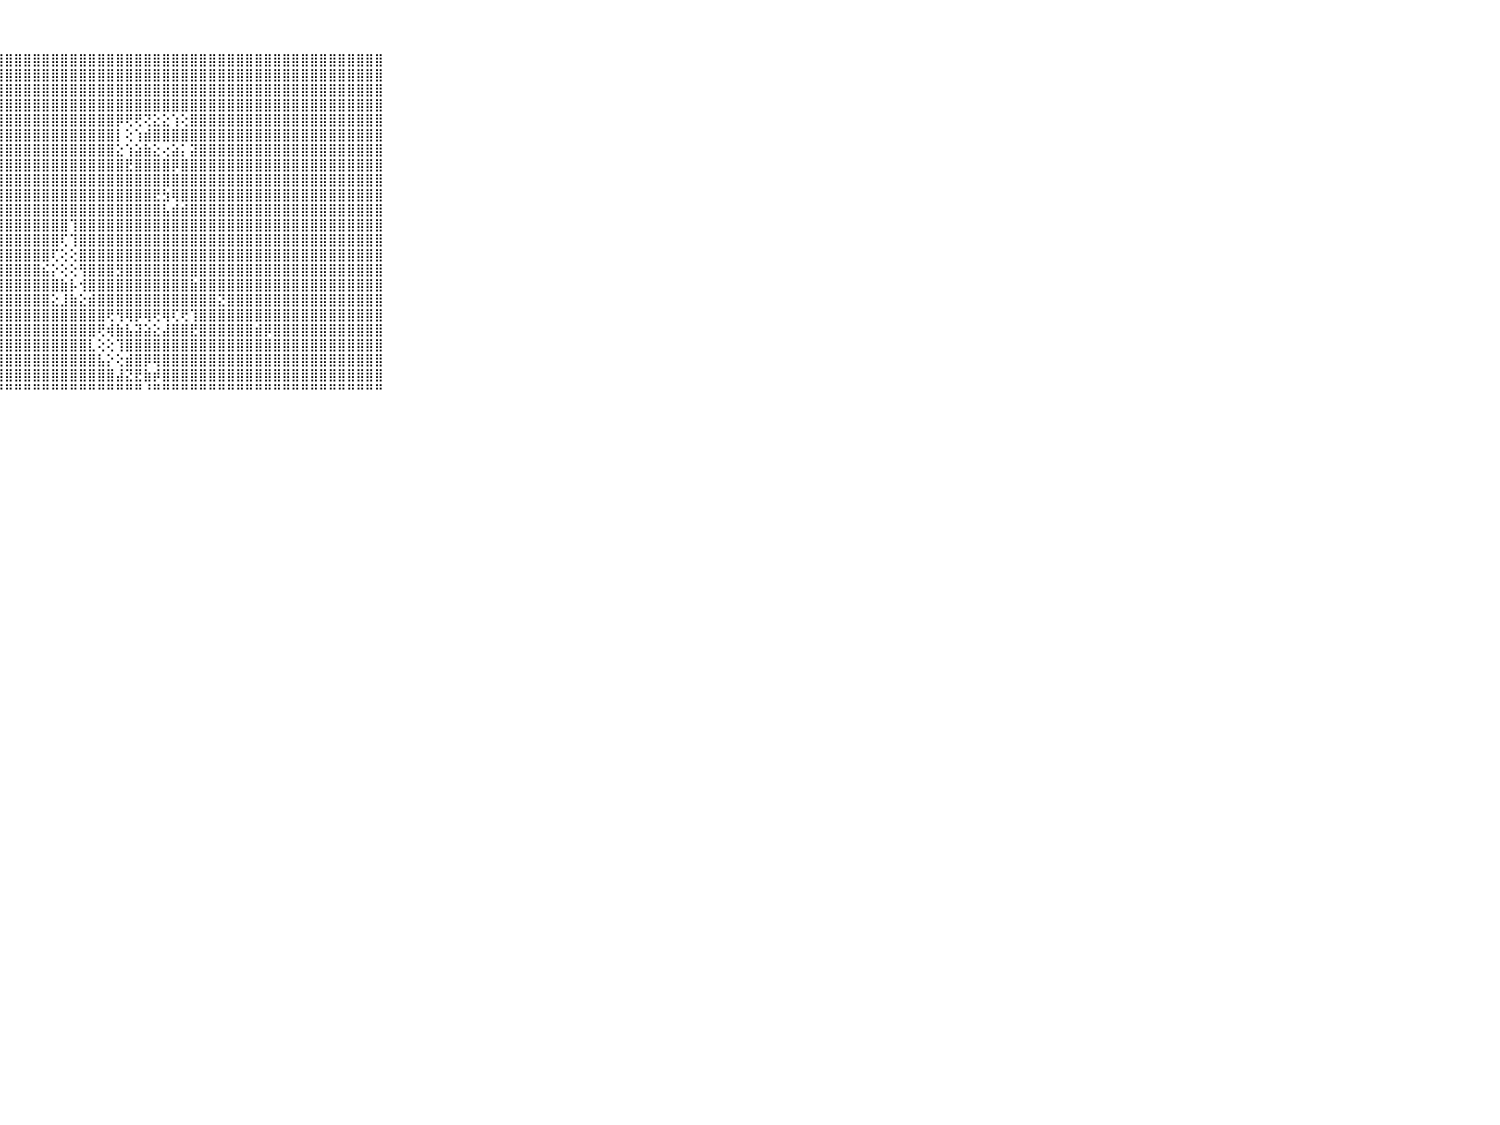

⠀⠀⠀⠀⠀⠀⠀⠀⠀⠀⠀⣿⣿⣿⣿⣿⣿⣿⣿⣿⣿⣿⣿⣿⣿⣿⣿⣿⣿⣿⣿⣿⣿⣿⣿⣿⣿⣿⣿⣿⣿⣿⣿⣿⣿⣿⣿⣿⣿⣿⣿⣿⣿⣿⣿⣿⣿⣿⣿⣿⣿⣿⣿⣿⣿⣿⣿⣿⣿⠀⠀⠀⠀⠀⠀⠀⠀⠀⠀⠀⠀
⠀⠀⠀⠀⠀⠀⠀⠀⠀⠀⠀⣿⣿⣿⣿⣿⣿⣿⣿⣿⣿⣿⣿⣿⣿⣿⣿⣿⣿⣿⣿⣿⣿⣿⣿⣿⣿⣿⣿⣿⣿⣿⣿⣿⣿⣿⣿⣿⣿⣿⣿⣿⣿⣿⣿⣿⣿⣿⣿⣿⣿⣿⣿⣿⣿⣿⣿⣿⣿⠀⠀⠀⠀⠀⠀⠀⠀⠀⠀⠀⠀
⠀⠀⠀⠀⠀⠀⠀⠀⠀⠀⠀⣿⣿⣿⣿⣿⣿⣿⣿⣿⣿⣿⣿⣿⣿⣿⣿⣿⣿⣿⣿⣿⣿⣿⣿⣿⣿⣿⣿⣿⣿⣿⣿⣿⣿⣿⣿⣿⣿⣿⣿⣿⣿⣿⣿⣿⣿⣿⣿⣿⣿⣿⣿⣿⣿⣿⣿⣿⣿⠀⠀⠀⠀⠀⠀⠀⠀⠀⠀⠀⠀
⠀⠀⠀⠀⠀⠀⠀⠀⠀⠀⠀⣿⣿⣿⣿⣿⣿⣿⣿⣿⣿⣿⣿⣿⣿⣿⣿⣿⣿⣿⣿⣿⣿⣿⣿⣿⣿⣿⣿⣿⣿⣿⣿⣿⣿⣿⣿⣿⣿⣿⣿⣿⣿⣿⣿⣿⣿⣿⣿⣿⣿⣿⣿⣿⣿⣿⣿⣿⣿⠀⠀⠀⠀⠀⠀⠀⠀⠀⠀⠀⠀
⠀⠀⠀⠀⠀⠀⠀⠀⠀⠀⠀⣿⣿⣿⣿⣿⣿⣿⣿⣿⣿⣿⣿⣿⣿⣿⣿⣿⣿⣿⣿⣿⣿⣿⣿⣿⣿⣿⣿⣿⡿⢟⢟⢝⣕⣕⢱⢕⣿⣿⣿⣿⣿⣿⣿⣿⣿⣿⣿⣿⣿⣿⣿⣿⣿⣿⣿⣿⣿⠀⠀⠀⠀⠀⠀⠀⠀⠀⠀⠀⠀
⠀⠀⠀⠀⠀⠀⠀⠀⠀⠀⠀⣿⣿⣿⣿⣿⣿⣿⣿⣿⣿⣿⣿⣿⣿⣿⣿⣿⣿⣿⣿⣿⣿⣿⣿⣿⣿⣿⣿⣿⡇⢕⢱⣾⣿⣿⣿⣿⣿⣿⣿⣿⣿⣿⣿⣿⣿⣿⣿⣿⣿⣿⣿⣿⣿⣿⣿⣿⣿⠀⠀⠀⠀⠀⠀⠀⠀⠀⠀⠀⠀
⠀⠀⠀⠀⠀⠀⠀⠀⠀⠀⠀⣿⣿⣿⣿⣿⣿⣿⣿⣿⣿⣿⣿⣿⣿⣿⣿⣿⣿⣿⣿⣿⣿⣿⣿⣿⣿⣿⣿⣿⣕⢱⣵⣷⣕⢔⣵⡅⣽⣿⣿⣿⣿⣿⣿⣿⣿⣿⣿⣿⣿⣿⣿⣿⣿⣿⣿⣿⣿⠀⠀⠀⠀⠀⠀⠀⠀⠀⠀⠀⠀
⠀⠀⠀⠀⠀⠀⠀⠀⠀⠀⠀⣿⣿⣿⣿⣿⣿⣿⣿⣿⣿⣿⣿⣿⣿⣿⣿⣿⣿⣿⣿⣿⣿⣿⣿⣿⣿⣿⣿⣿⣿⣟⣿⣿⣿⣿⡿⣿⣿⣿⣿⣿⣿⣿⣿⣿⣿⣿⣿⣿⣿⣿⣿⣿⣿⣿⣿⣿⣿⠀⠀⠀⠀⠀⠀⠀⠀⠀⠀⠀⠀
⠀⠀⠀⠀⠀⠀⠀⠀⠀⠀⠀⣿⣿⣿⣿⣿⣿⣿⣿⣿⣿⣿⣿⣿⣿⣿⣿⣿⣿⣿⣿⣿⣿⣿⣿⣿⣿⣿⣿⣿⣿⣿⣿⣿⣿⣿⣿⣿⣿⣿⣿⣿⣿⣿⣿⣿⣿⣿⣿⣿⣿⣿⣿⣿⣿⣿⣿⣿⣿⠀⠀⠀⠀⠀⠀⠀⠀⠀⠀⠀⠀
⠀⠀⠀⠀⠀⠀⠀⠀⠀⠀⠀⣿⣿⣿⣿⣿⣿⣿⣿⣿⣿⣿⣿⣿⣿⣿⣿⣿⣿⣿⣿⣿⣿⣿⣿⣿⣿⣿⣿⣿⣿⣿⣿⣿⣟⣳⢿⣿⣿⣿⣿⣿⣿⣿⣿⣿⣿⣿⣿⣿⣿⣿⣿⣿⣿⣿⣿⣿⣿⠀⠀⠀⠀⠀⠀⠀⠀⠀⠀⠀⠀
⠀⠀⠀⠀⠀⠀⠀⠀⠀⠀⠀⣿⣿⣿⣿⣿⣿⣿⣿⣿⣿⣿⣿⣿⣿⣿⣿⣿⣿⣿⣿⣿⣿⣿⣿⣿⣿⣿⣿⣿⣿⣿⣿⣿⣿⣧⣾⣾⣿⣿⣿⣿⣿⣿⣿⣿⣿⣿⣿⣿⣿⣿⣿⣿⣿⣿⣿⣿⣿⠀⠀⠀⠀⠀⠀⠀⠀⠀⠀⠀⠀
⠀⠀⠀⠀⠀⠀⠀⠀⠀⠀⠀⣿⣿⣿⣿⣿⣿⣿⣿⣿⣿⣿⣿⣿⣿⣿⣿⣿⣿⣿⣿⣿⣿⣿⣿⢹⣿⣿⣿⣿⣿⣿⣿⣿⣿⣿⣿⣿⣿⣿⣿⣿⣿⣿⣿⣿⣿⣿⣿⣿⣿⣿⣿⣿⣿⣿⣿⣿⣿⠀⠀⠀⠀⠀⠀⠀⠀⠀⠀⠀⠀
⠀⠀⠀⠀⠀⠀⠀⠀⠀⠀⠀⣿⣿⣿⣿⣿⣿⣿⣿⣿⣿⣿⣿⣿⣿⣿⣿⣿⣿⣿⣿⣿⣿⣿⢏⢹⣿⣿⣿⣿⣿⣿⣿⣿⣿⣿⣿⣿⣿⣿⣿⣿⣿⣿⣿⣿⣿⣿⣿⣿⣿⣿⣿⣿⣿⣿⣿⣿⣿⠀⠀⠀⠀⠀⠀⠀⠀⠀⠀⠀⠀
⠀⠀⠀⠀⠀⠀⠀⠀⠀⠀⠀⣿⣿⣿⣿⣿⣿⣿⣿⣿⣿⣿⣿⣿⣿⣿⣿⣿⣿⣿⣿⣿⣿⢏⢕⢕⣿⣿⣿⣿⣿⣿⣿⣿⣿⣿⣿⣿⣿⣿⣿⣿⣿⣿⣿⣿⣿⣿⣿⣿⣿⣿⣿⣿⣿⣿⣿⣿⣿⠀⠀⠀⠀⠀⠀⠀⠀⠀⠀⠀⠀
⠀⠀⠀⠀⠀⠀⠀⠀⠀⠀⠀⣿⣿⣿⣿⣿⣿⣿⣿⣿⣿⣿⣿⣿⣿⣿⣿⣿⣿⣿⣿⣿⣮⡕⢕⢕⢻⣿⣿⣿⣻⣿⣿⣿⣿⣿⣿⣿⣿⣿⣿⣿⣿⣿⣿⣿⣿⣿⣿⣿⣿⣿⣿⣿⣿⣿⣿⣿⣿⠀⠀⠀⠀⠀⠀⠀⠀⠀⠀⠀⠀
⠀⠀⠀⠀⠀⠀⠀⠀⠀⠀⠀⣿⣿⣿⣿⣿⣿⣿⣿⣿⣿⣿⣿⣿⣿⣿⣿⣿⣿⣿⣿⣿⣿⣿⣷⡧⢺⣿⣿⣿⣿⣿⣿⣿⣿⣿⣿⣿⣷⣿⣿⣿⣿⣿⣿⣿⣿⣿⣿⣿⣿⣿⣿⣿⣿⣿⣿⣿⣿⠀⠀⠀⠀⠀⠀⠀⠀⠀⠀⠀⠀
⠀⠀⠀⠀⠀⠀⠀⠀⠀⠀⠀⣿⣿⣿⣿⣿⣿⣿⣿⣿⣿⣿⣿⣿⣿⣿⣿⣿⣿⣿⣿⣿⣿⣕⣸⣷⣕⣾⣿⣿⣿⣿⣿⣿⣿⣿⣿⣿⣿⣿⣿⣝⣿⣿⣿⣿⣿⣿⣿⣿⣿⣿⣿⣿⣿⣿⣿⣿⣿⠀⠀⠀⠀⠀⠀⠀⠀⠀⠀⠀⠀
⠀⠀⠀⠀⠀⠀⠀⠀⠀⠀⠀⣿⣿⣿⣿⣿⣿⣿⣿⣿⣿⣿⣿⣿⣿⣿⣿⣿⣿⣿⣿⣿⣿⣿⣿⣿⣿⣿⣿⢟⢻⢿⡿⢿⢟⢿⢏⢟⢹⣿⣿⣿⣿⣿⣿⣿⣿⣿⣿⣿⣿⣿⣿⣿⣿⣿⣿⣿⣿⠀⠀⠀⠀⠀⠀⠀⠀⠀⠀⠀⠀
⠀⠀⠀⠀⠀⠀⠀⠀⠀⠀⠀⣿⣿⣿⣿⣿⣿⣿⣿⣿⣿⣿⣿⣿⣿⣿⣿⣿⣿⣿⣿⣿⣿⣿⣿⣿⣿⣿⢟⢾⣷⣧⣽⣵⣕⣼⣿⣿⣟⣿⣿⣿⣿⣿⣿⣾⡿⣿⣿⣿⣿⣿⣿⣿⣿⣿⣿⣿⣿⠀⠀⠀⠀⠀⠀⠀⠀⠀⠀⠀⠀
⠀⠀⠀⠀⠀⠀⠀⠀⠀⠀⠀⣿⣿⣿⣿⣿⣿⣿⣿⣿⣿⣿⣿⣿⣿⣿⣿⣿⣿⣿⣿⣿⣿⣿⣿⣿⣿⣇⢕⢕⢹⣿⣿⣿⣿⣿⣿⣿⣿⣿⣿⣿⣿⣿⣿⣿⣿⣿⣿⣿⣿⣿⣿⣿⣿⣿⣿⣿⣿⠀⠀⠀⠀⠀⠀⠀⠀⠀⠀⠀⠀
⠀⠀⠀⠀⠀⠀⠀⠀⠀⠀⠀⣿⣿⣿⣿⣿⣿⣿⣿⣿⣿⣿⣿⣿⣿⣿⣿⣿⣿⣿⣿⣿⣿⣿⣿⣿⣿⣿⣧⡕⢕⣾⣿⡿⢿⣿⣿⣿⣿⣿⣿⣿⣿⣿⣿⣿⣿⣿⣿⣿⣿⣿⣿⣿⣿⣿⣿⣿⣿⠀⠀⠀⠀⠀⠀⠀⠀⠀⠀⠀⠀
⠀⠀⠀⠀⠀⠀⠀⠀⠀⠀⠀⣿⣿⣿⣿⣿⣿⣿⣿⣿⣿⣿⣿⣿⣿⣿⣿⣿⣿⣿⣿⣿⣿⣿⣿⣿⣿⣿⣿⣿⣼⣝⣟⣷⡾⣿⣿⣿⣿⣿⣿⣿⣿⣿⣿⣿⣿⣿⣿⣿⣿⣿⣿⣿⣿⣿⣿⣿⣿⠀⠀⠀⠀⠀⠀⠀⠀⠀⠀⠀⠀
⠀⠀⠀⠀⠀⠀⠀⠀⠀⠀⠀⠛⠛⠛⠛⠛⠛⠛⠛⠛⠛⠛⠛⠛⠛⠛⠛⠛⠛⠛⠛⠛⠛⠛⠛⠛⠛⠛⠛⠛⠛⠛⠛⠘⠛⠛⠛⠛⠛⠛⠛⠛⠛⠛⠛⠛⠛⠛⠛⠛⠛⠛⠛⠛⠛⠛⠛⠛⠛⠀⠀⠀⠀⠀⠀⠀⠀⠀⠀⠀⠀